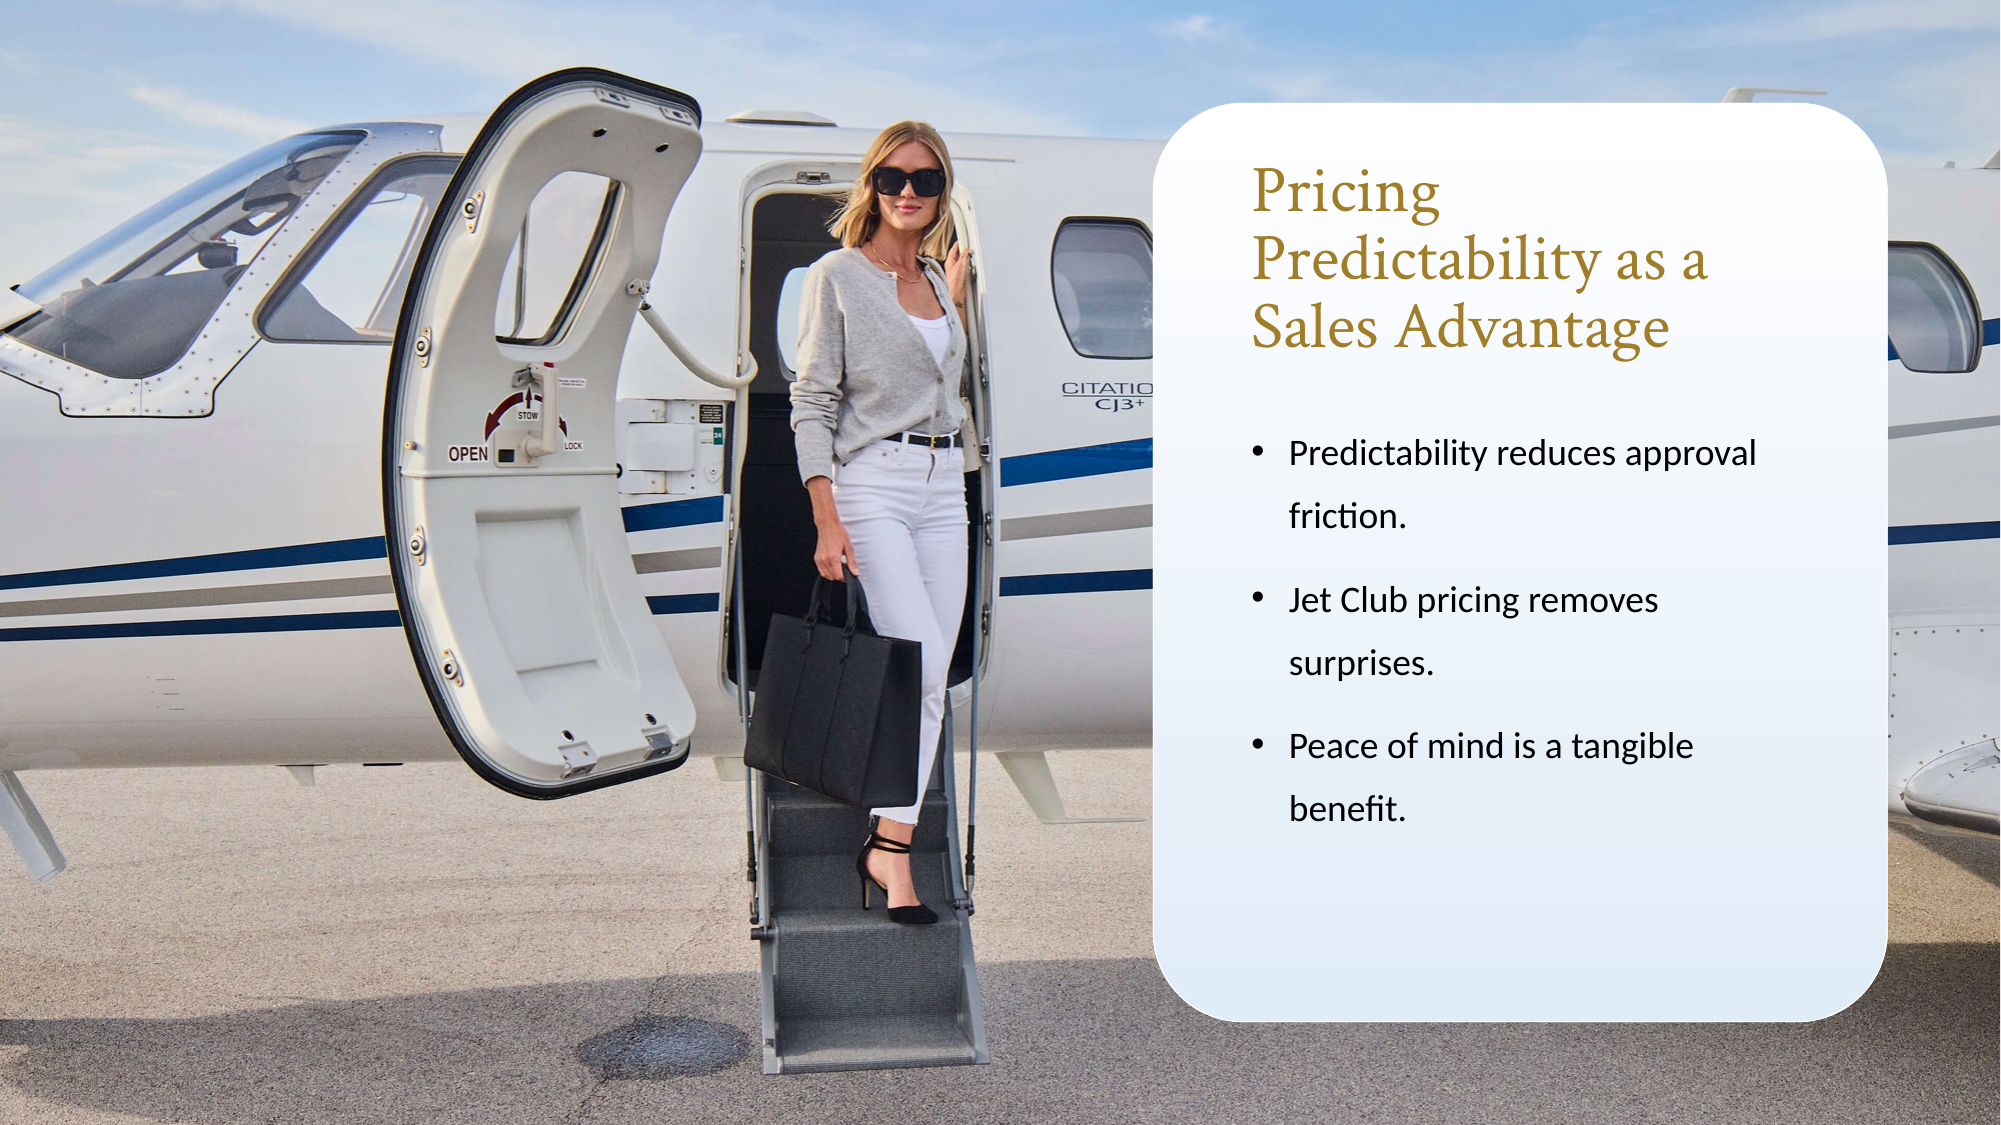

# Pricing Predictability as a Sales Advantage
Predictability reduces approval friction.
Jet Club pricing removes surprises.
Peace of mind is a tangible benefit.